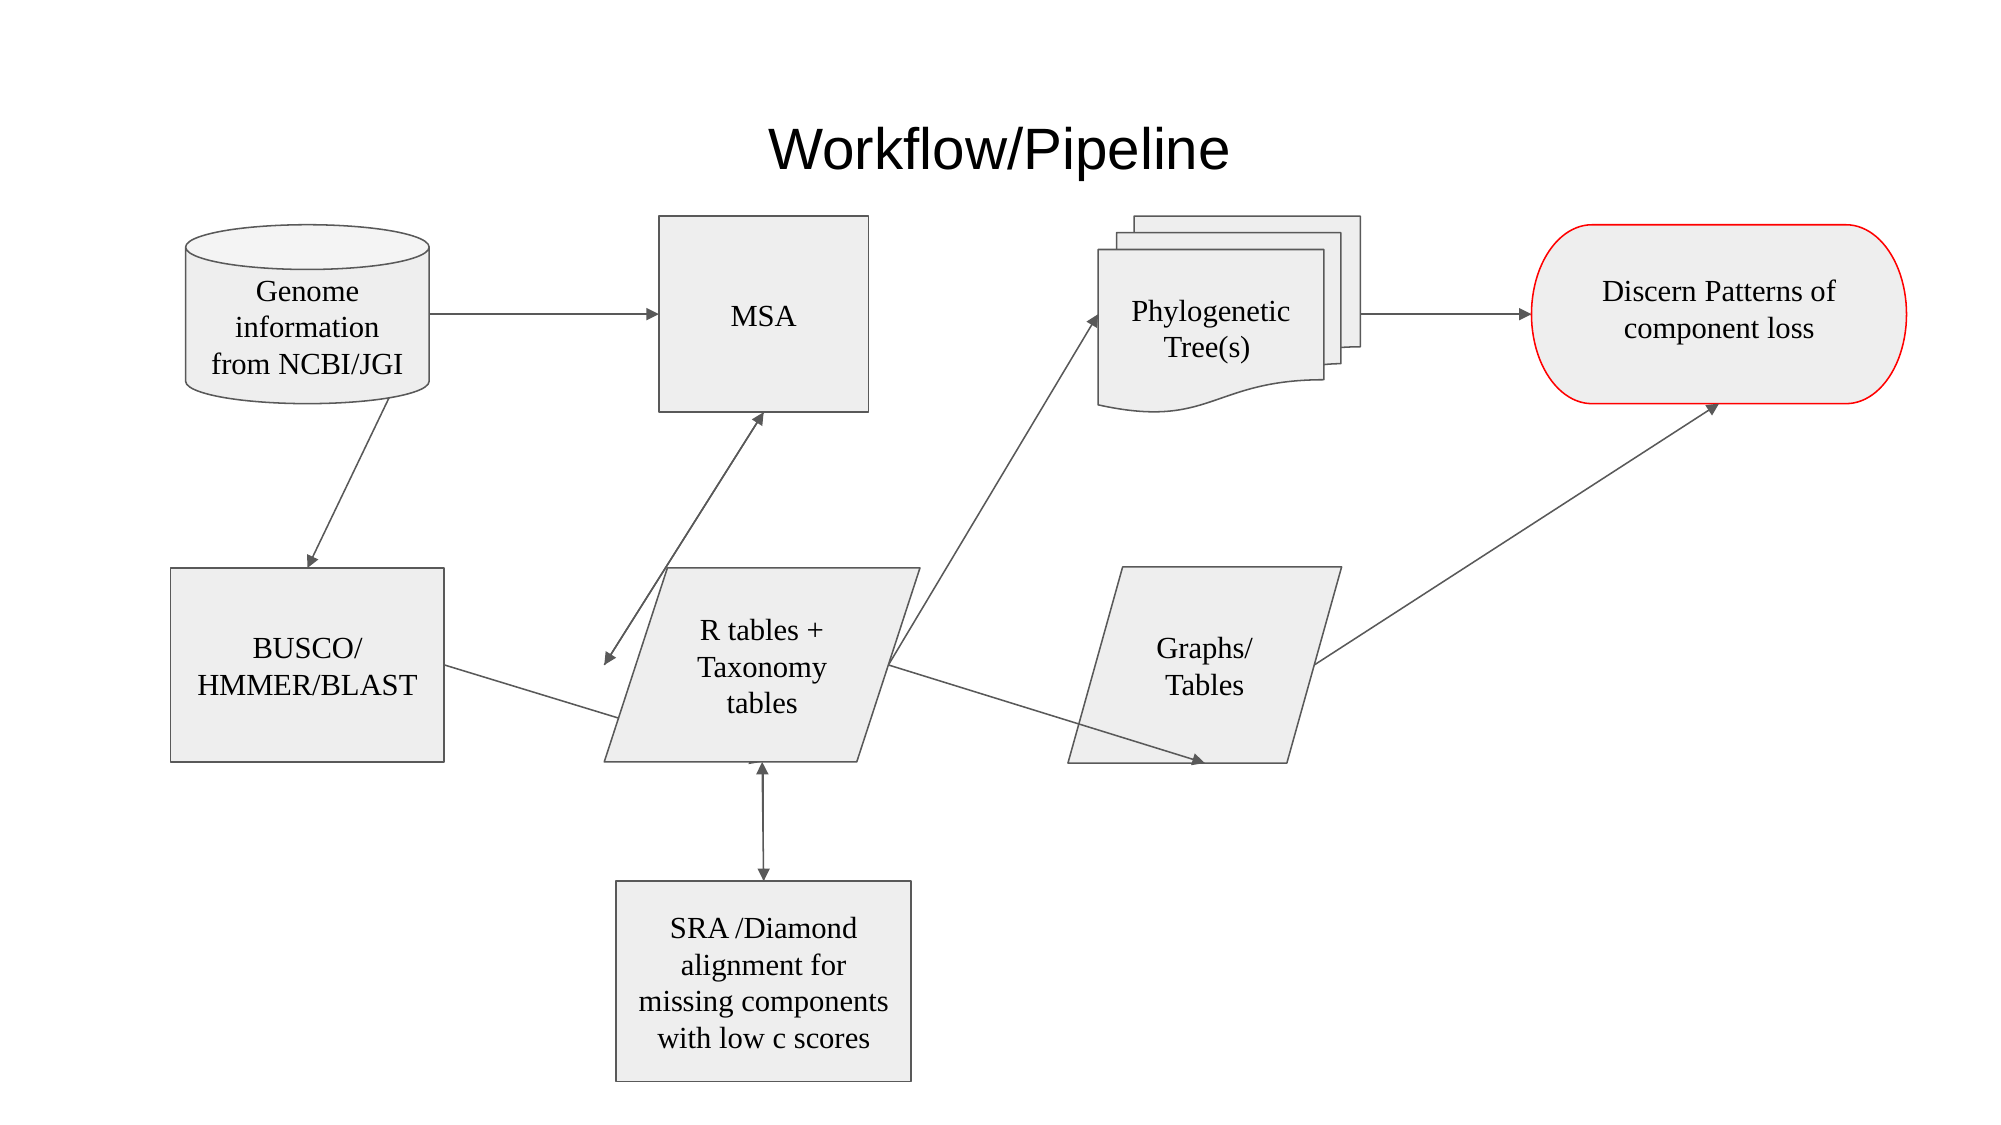

# Workflow/Pipeline
MSA
Phylogenetic Tree(s)
Genome information from NCBI/JGI

Discern Patterns of component loss

Graphs/Tables
BUSCO/HMMER/BLAST
R tables + Taxonomy tables
SRA /Diamond alignment for missing components with low c scores